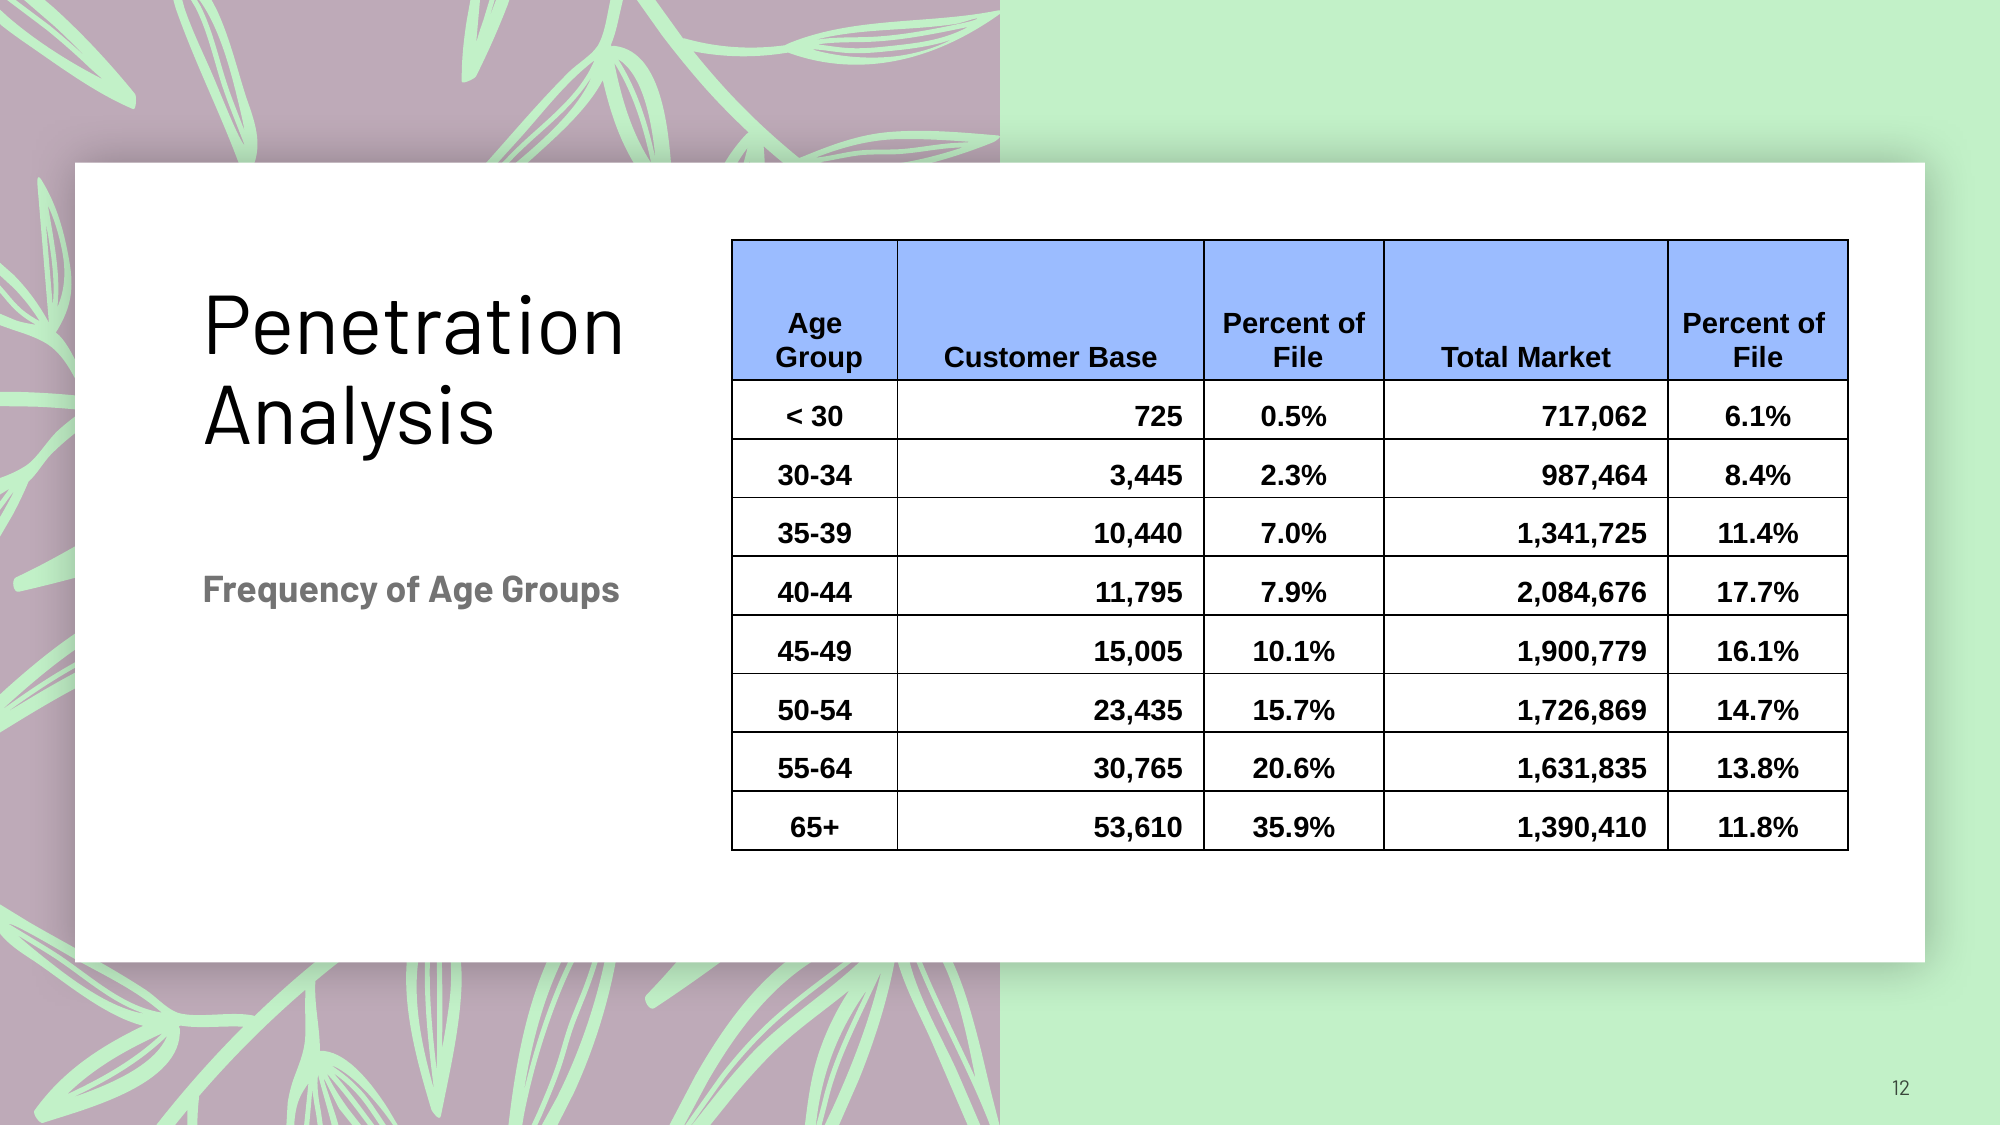

| Age Group | Customer Base | Percent of File | Total Market | Percent of File |
| --- | --- | --- | --- | --- |
| < 30 | 725 | 0.5% | 717,062 | 6.1% |
| 30-34 | 3,445 | 2.3% | 987,464 | 8.4% |
| 35-39 | 10,440 | 7.0% | 1,341,725 | 11.4% |
| 40-44 | 11,795 | 7.9% | 2,084,676 | 17.7% |
| 45-49 | 15,005 | 10.1% | 1,900,779 | 16.1% |
| 50-54 | 23,435 | 15.7% | 1,726,869 | 14.7% |
| 55-64 | 30,765 | 20.6% | 1,631,835 | 13.8% |
| 65+ | 53,610 | 35.9% | 1,390,410 | 11.8% |
# Penetration Analysis
Frequency of Age Groups
12